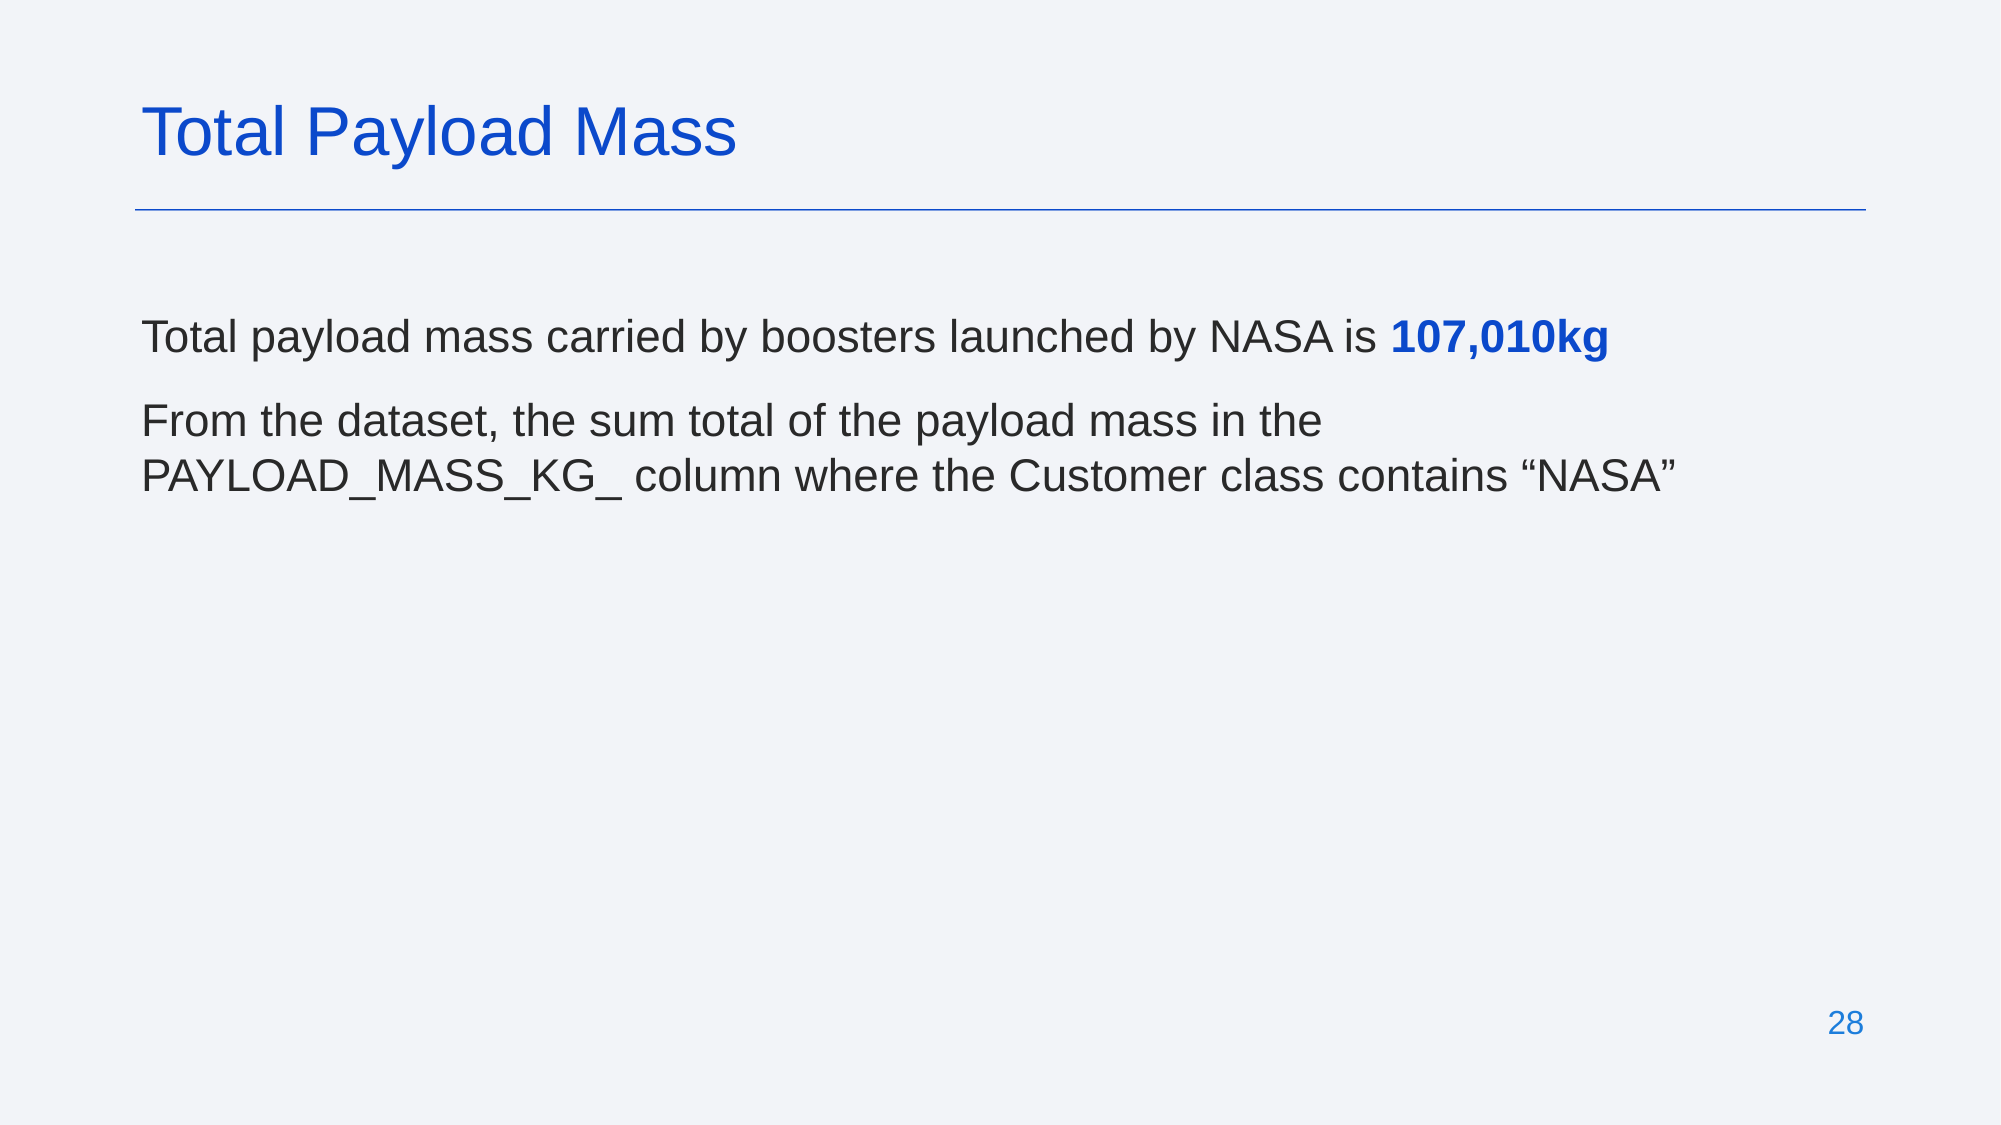

Total Payload Mass
Total payload mass carried by boosters launched by NASA is 107,010kg
From the dataset, the sum total of the payload mass in the PAYLOAD_MASS_KG_ column where the Customer class contains “NASA”
28